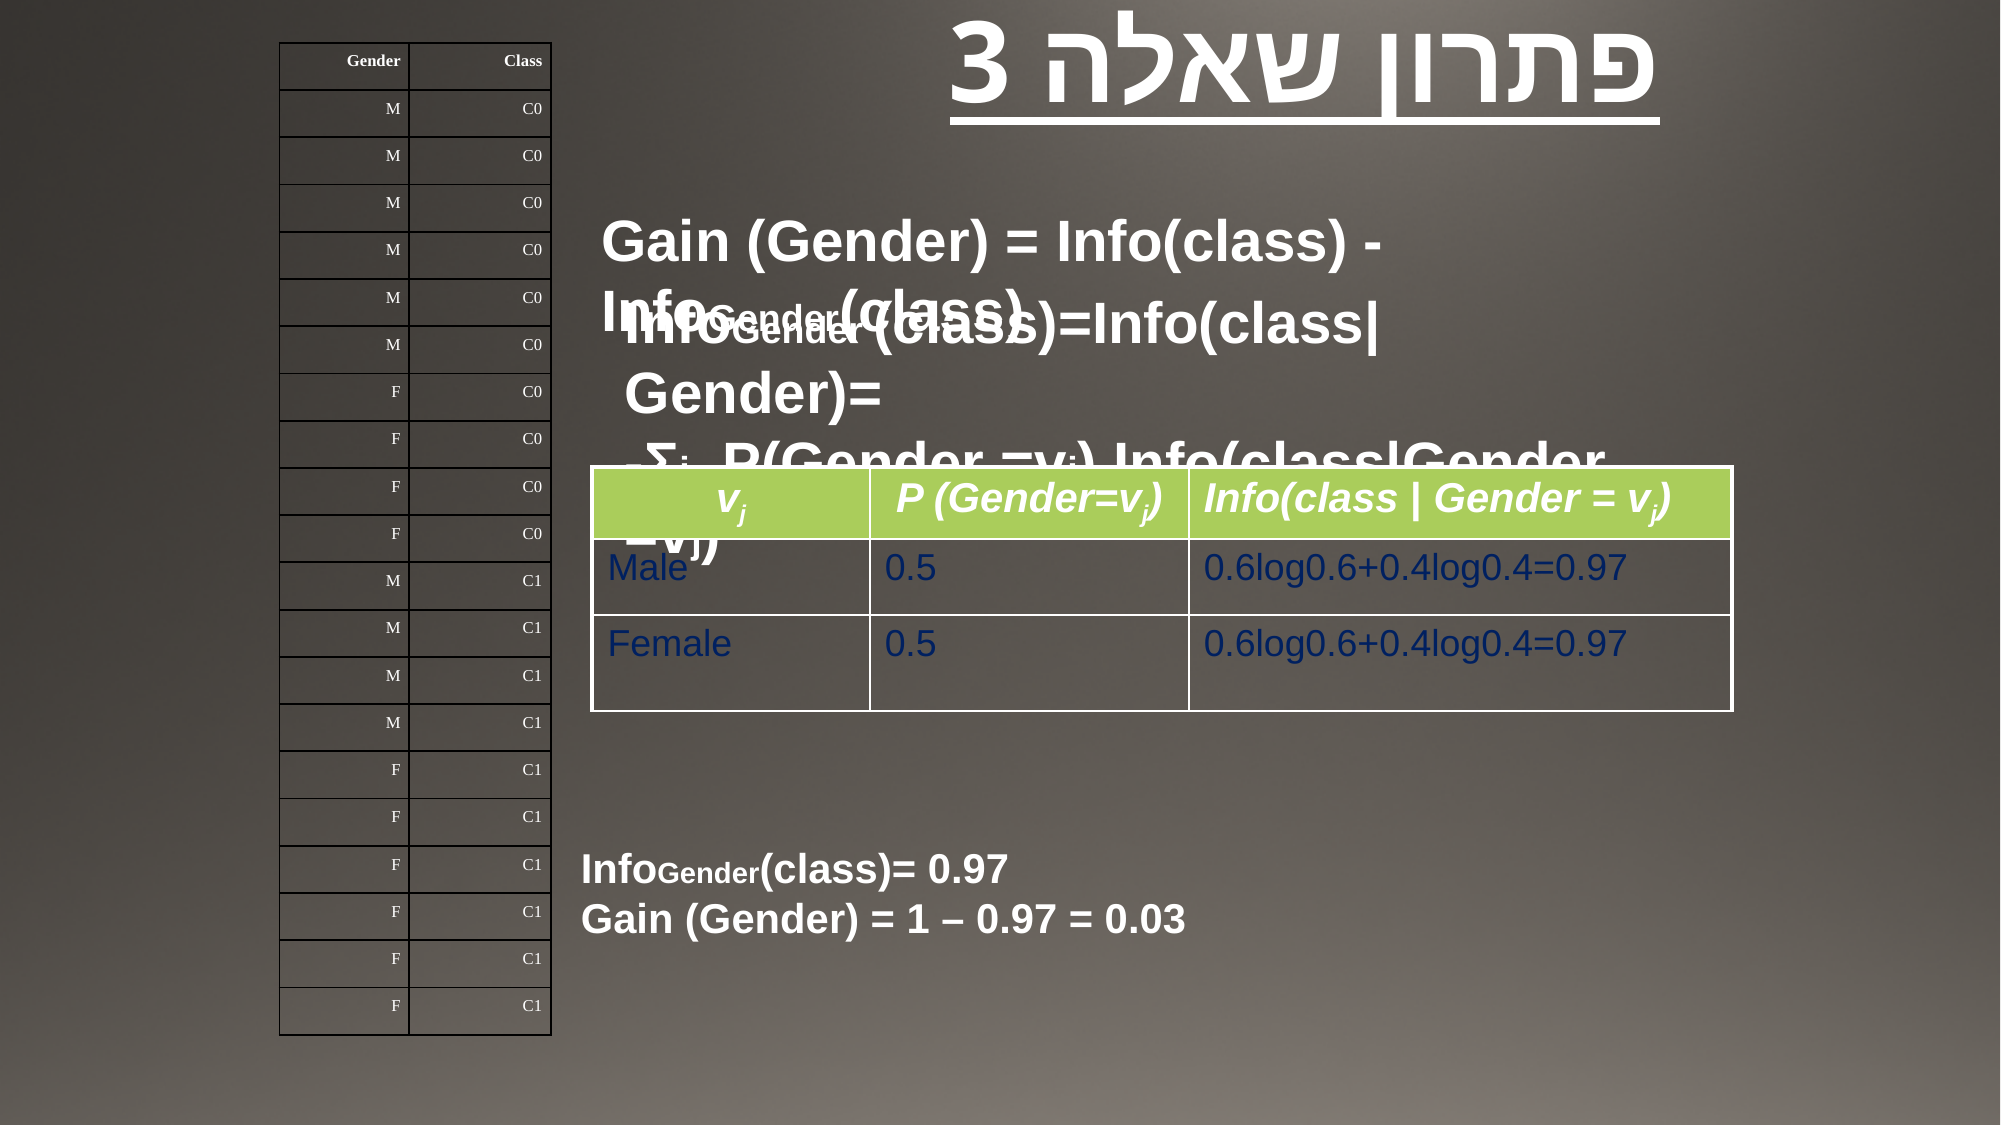

# פתרון שאלה 3
| Gender |
| --- |
| M |
| M |
| M |
| M |
| M |
| M |
| F |
| F |
| F |
| F |
| M |
| M |
| M |
| M |
| F |
| F |
| F |
| F |
| F |
| F |
| Class |
| --- |
| C0 |
| C0 |
| C0 |
| C0 |
| C0 |
| C0 |
| C0 |
| C0 |
| C0 |
| C0 |
| C1 |
| C1 |
| C1 |
| C1 |
| C1 |
| C1 |
| C1 |
| C1 |
| C1 |
| C1 |
Gain (Gender) = Info(class) - InfoGender(class)
InfoGender (class)=Info(class|Gender)=
-Σj  P(Gender =vj) Info(class|Gender =vj)
| vj | P (Gender=vj) | Info(class | Gender = vj) |
| --- | --- | --- |
| Male | 0.5 | 0.6log0.6+0.4log0.4=0.97 |
| Female | 0.5 | 0.6log0.6+0.4log0.4=0.97 |
InfoGender(class)= 0.97
Gain (Gender) = 1 – 0.97 = 0.03